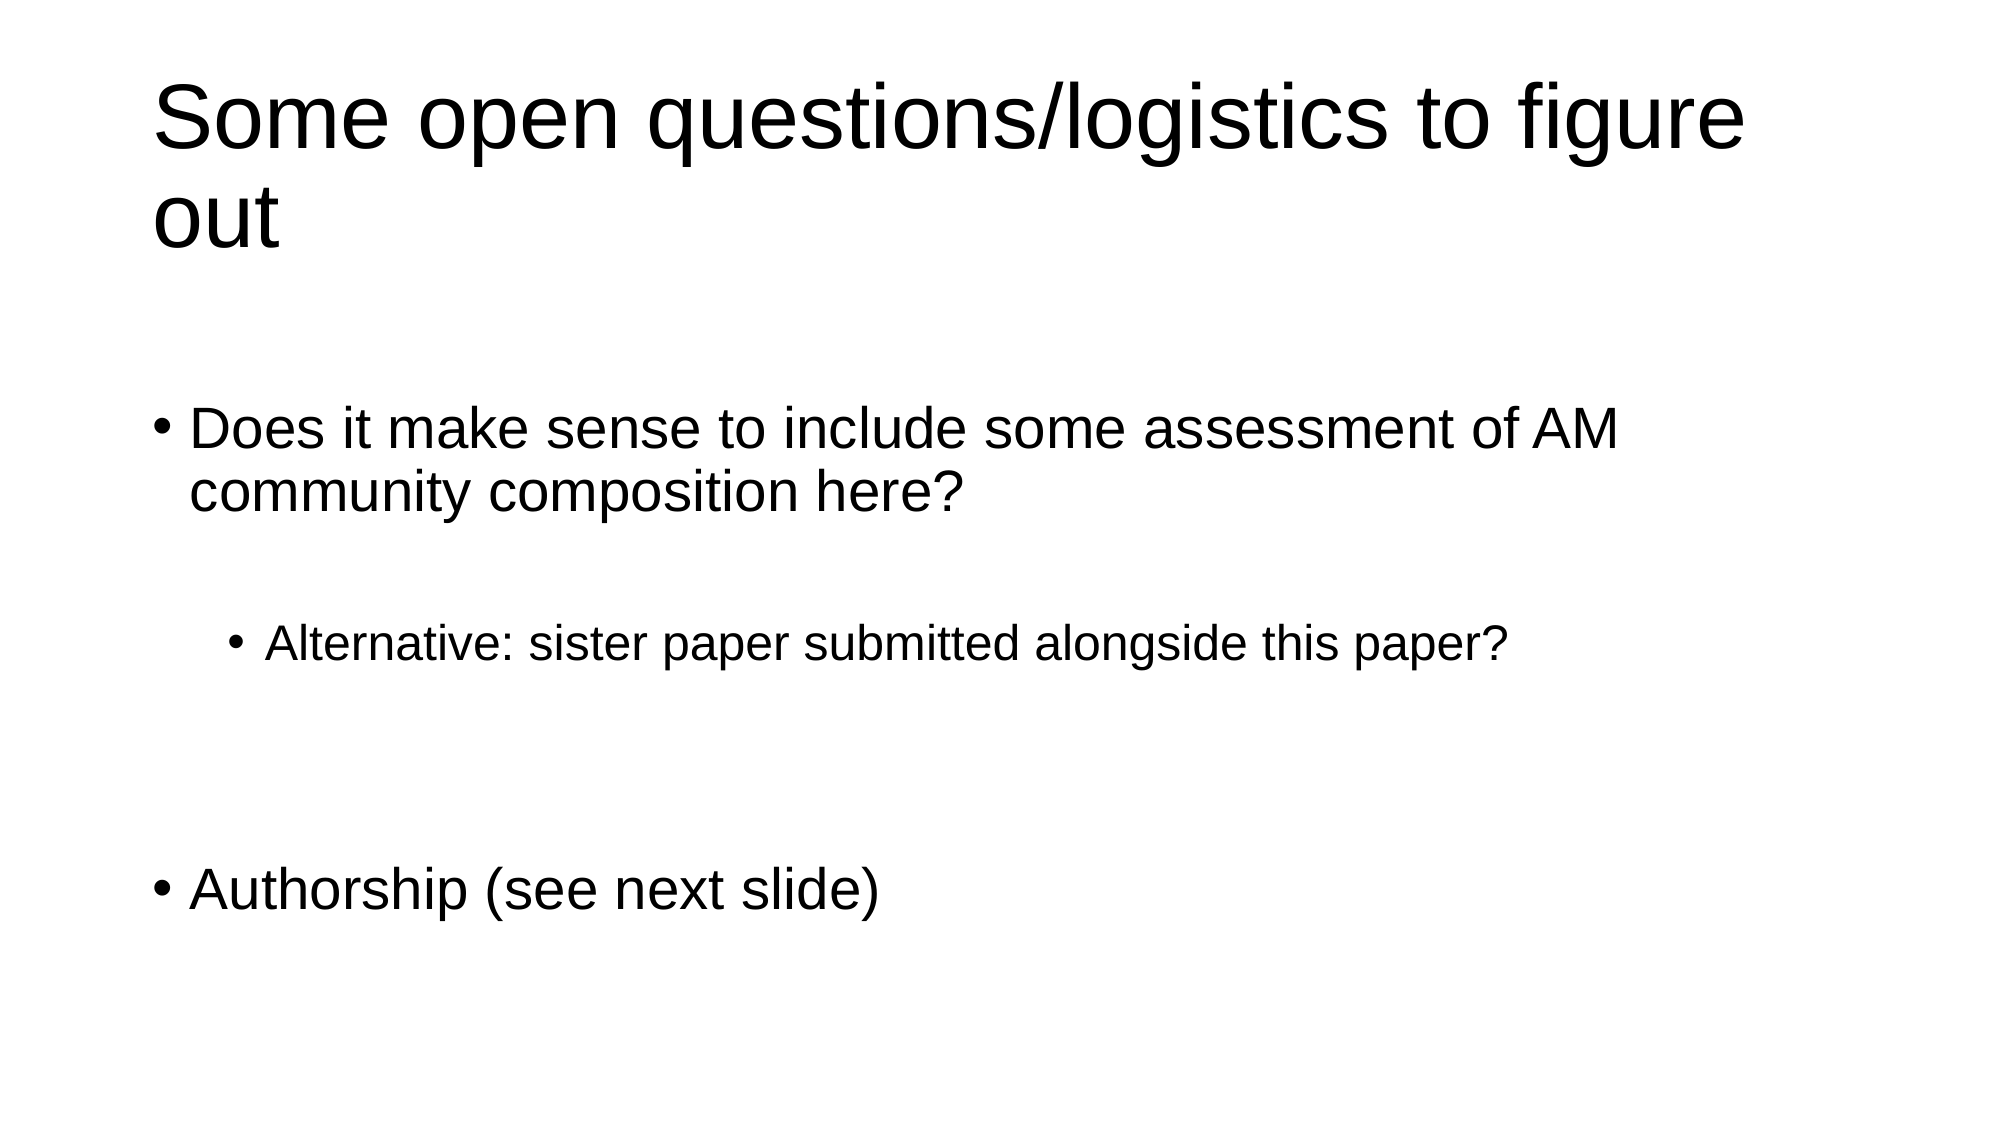

# Some open questions/logistics to figure out

Does it make sense to include some assessment of AM community composition here?

Alternative: sister paper submitted alongside this paper?

Authorship (see next slide)